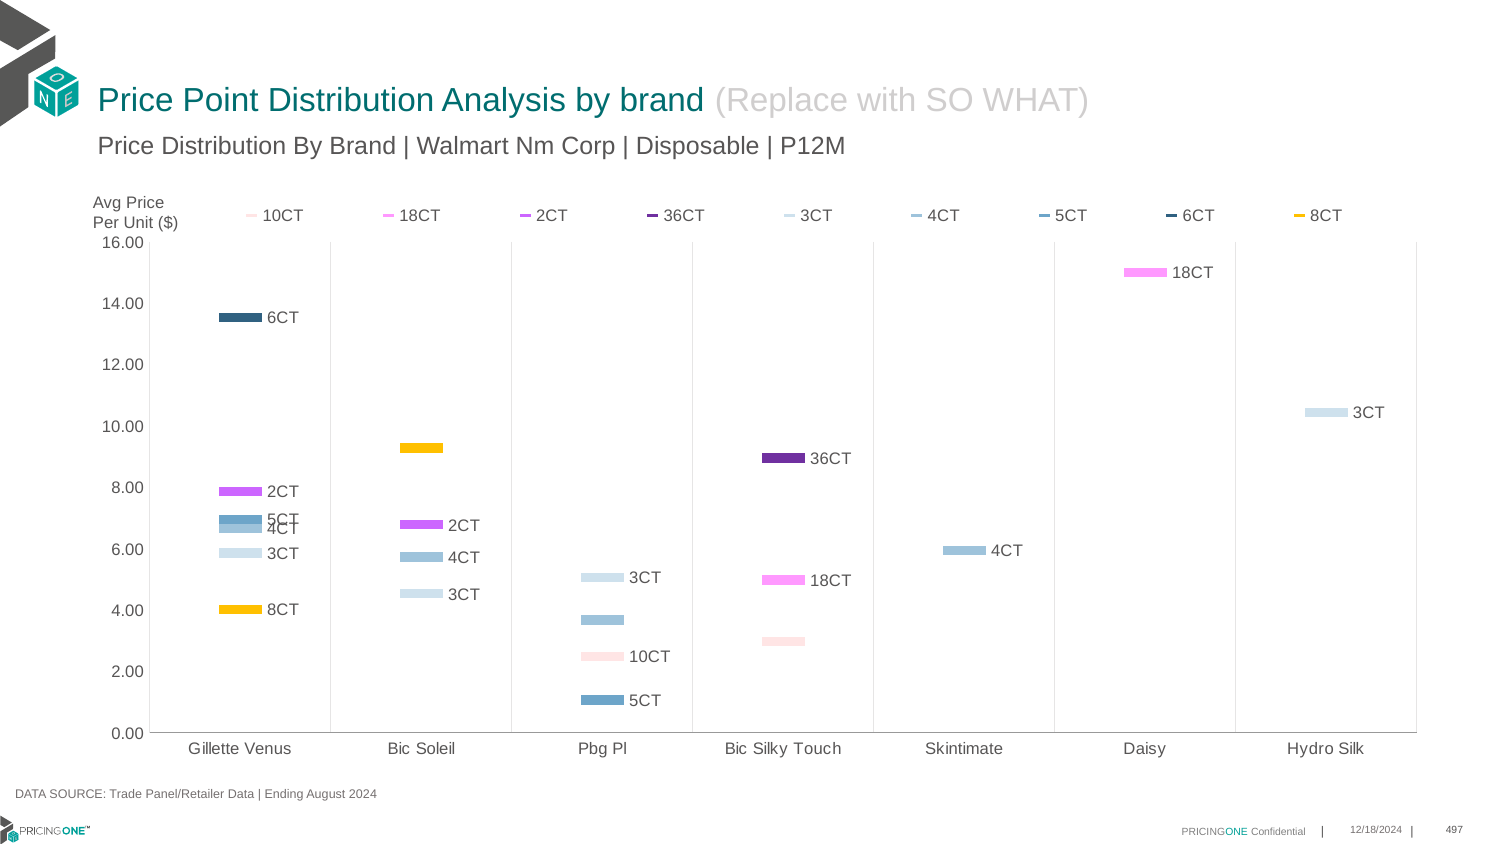

# Price Point Distribution Analysis by brand (Replace with SO WHAT)
Price Distribution By Brand | Walmart Nm Corp | Disposable | P12M

### Chart

| Category | 10CT | 18CT | 2CT | 36CT | 3CT | 4CT | 5CT | 6CT | 8CT |
|---|---|---|---|---|---|---|---|---|---|
| Gillette Venus | None | None | 7.871679757923687 | None | 5.863797425637564 | 6.658993758523025 | 6.947379762109981 | 13.527121983864372 | 4.02734375 |
| Bic Soleil | None | None | 6.782474528189526 | None | 4.531034687353986 | 5.727418085622918 | None | None | 9.288571670381133 |
| Pbg Pl | 2.4908662938075885 | None | None | None | 5.0709176456425125 | 3.6787419080625123 | 1.0648497923612827 | None | None |
| Bic Silky Touch | 2.97006621577839 | 4.97960182767624 | None | 8.960966712266302 | None | None | None | None | None |
| Skintimate | None | None | None | None | None | 5.935957670026912 | None | None | None |
| Daisy | None | 14.99726603575184 | None | None | None | None | None | None | None |
| Hydro Silk | None | None | None | None | 10.448088810394854 | None | None | None | None |
Avg Price
Per Unit ($)
DATA SOURCE: Trade Panel/Retailer Data | Ending August 2024
12/18/2024
497